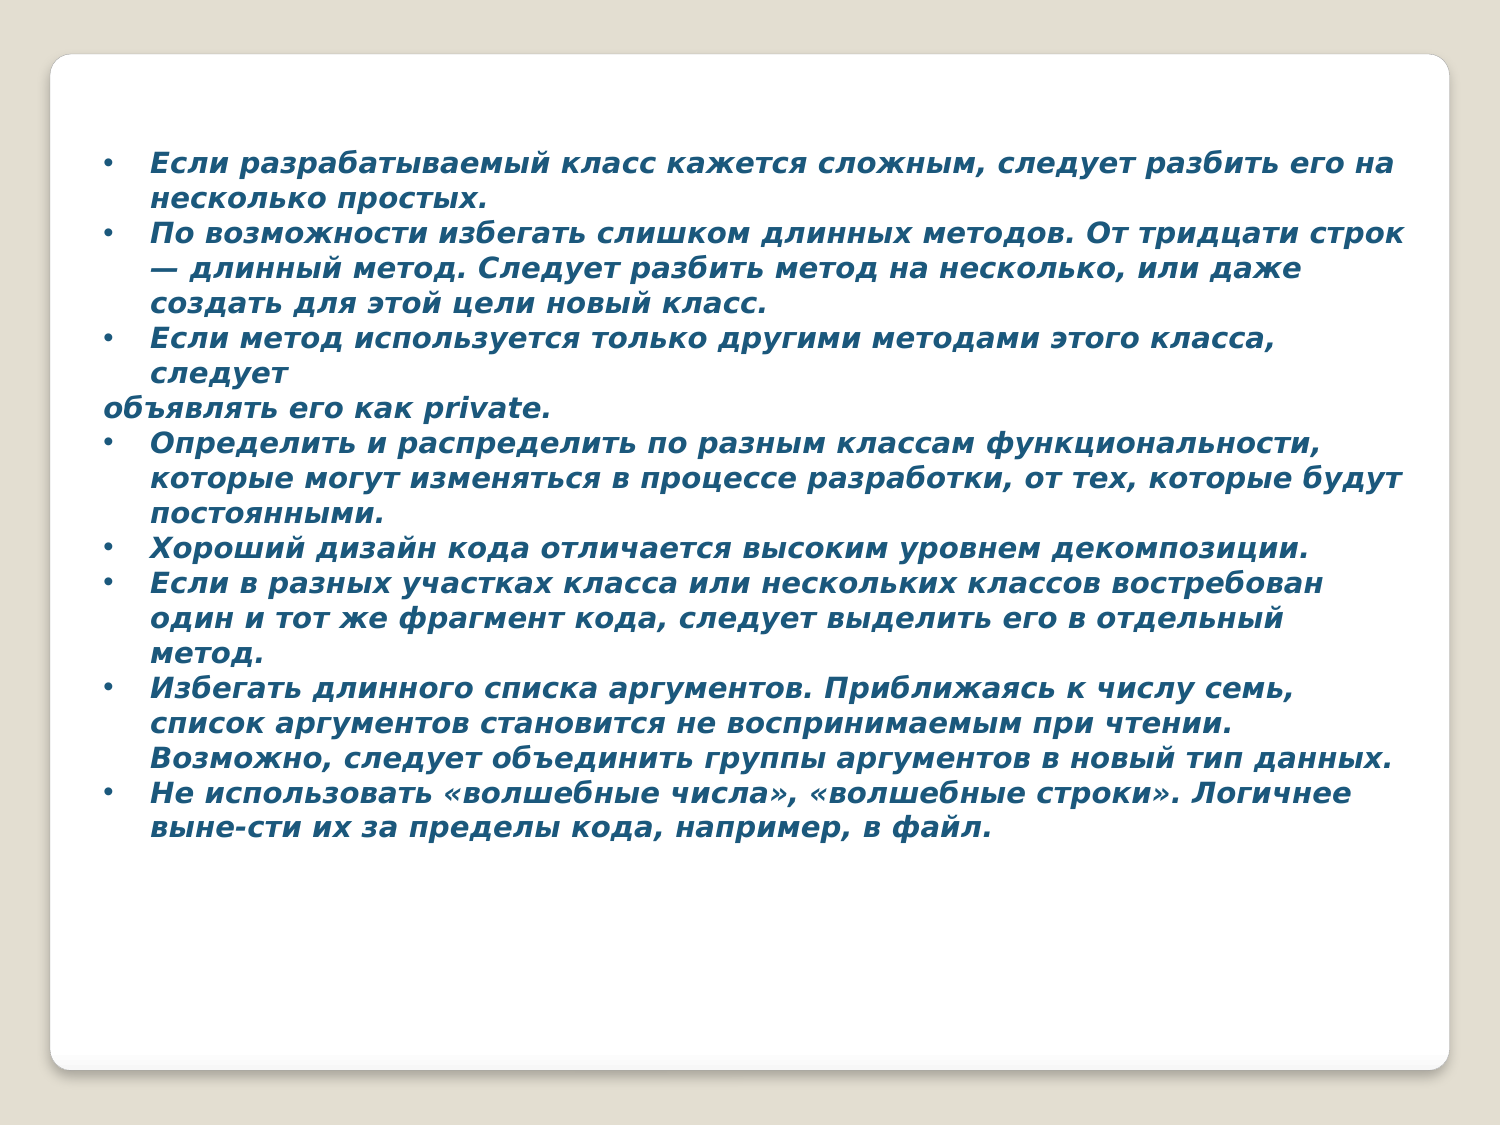

Если разрабатываемый класс кажется сложным, следует разбить его на несколько простых.
По возможности избегать слишком длинных методов. От тридцати строк — длинный метод. Следует разбить метод на несколько, или даже создать для этой цели новый класс.
Если метод используется только другими методами этого класса, следует
объявлять его как private.
Определить и распределить по разным классам функциональности, которые могут изменяться в процессе разработки, от тех, которые будут постоянными.
Хороший дизайн кода отличается высоким уровнем декомпозиции.
Если в разных участках класса или нескольких классов востребован один и тот же фрагмент кода, следует выделить его в отдельный метод.
Избегать длинного списка аргументов. Приближаясь к числу семь, список аргументов становится не воспринимаемым при чтении. Возможно, следует объединить группы аргументов в новый тип данных.
Не использовать «волшебные числа», «волшебные строки». Логичнее выне-сти их за пределы кода, например, в файл.